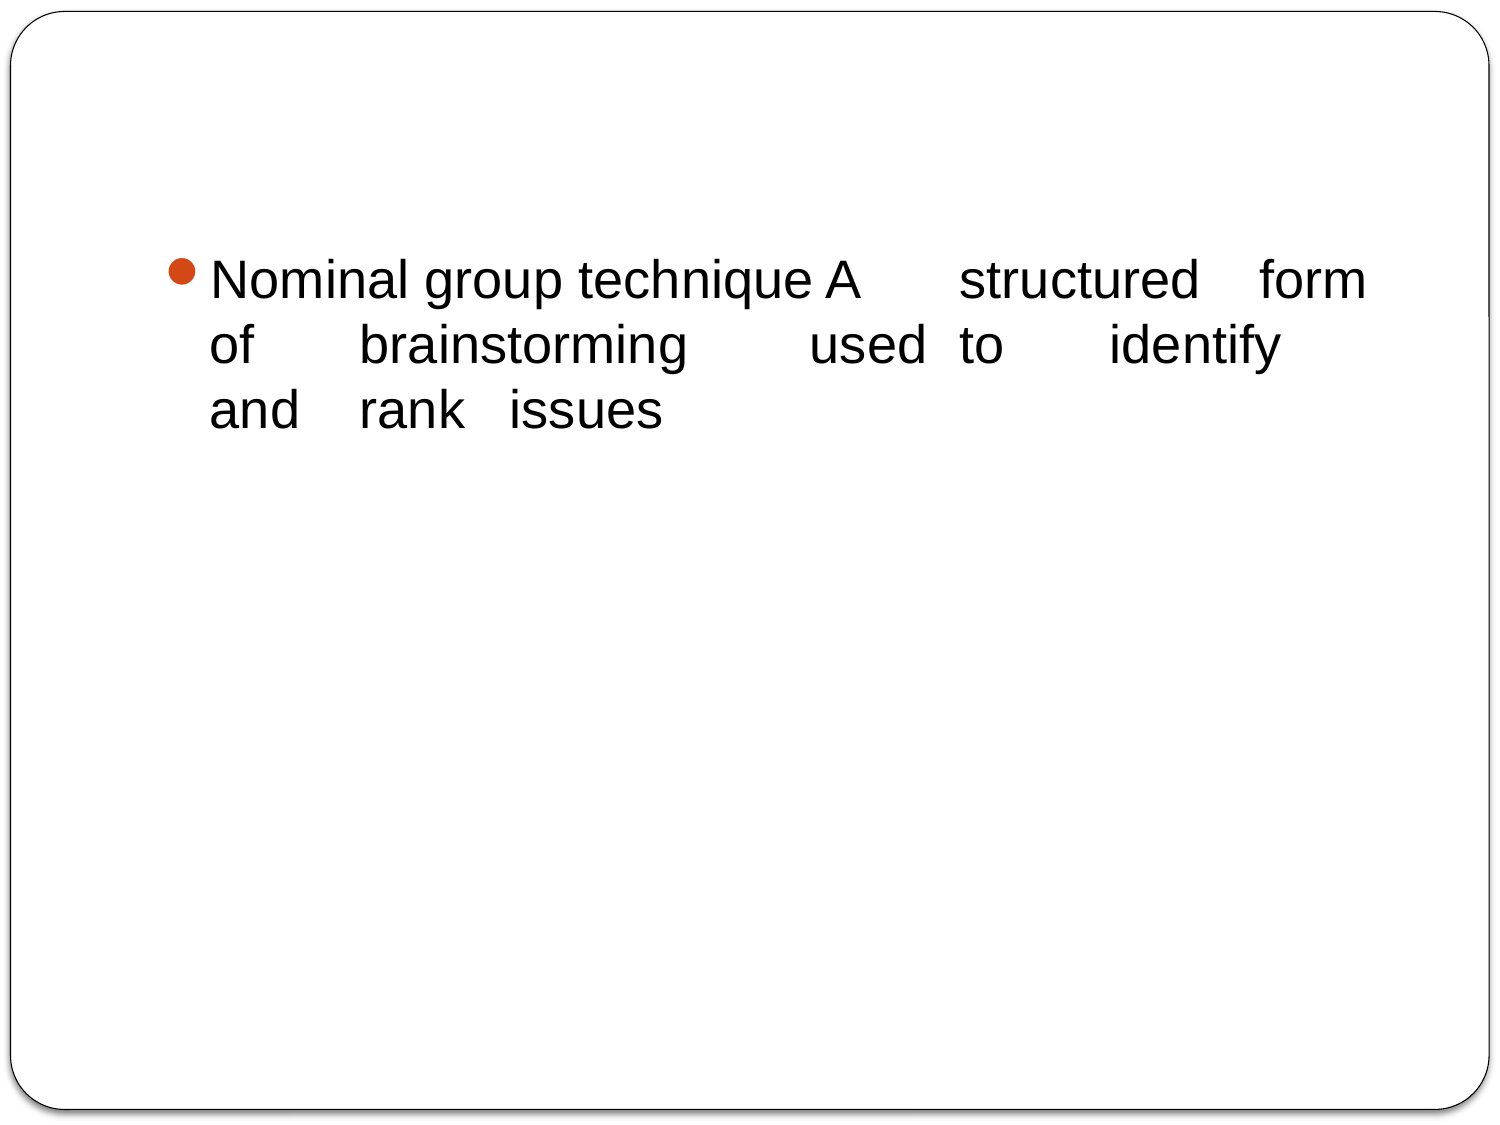

#
Nominal group technique A	structured	form	of	brainstorming	used	to	identify 	and	rank	issues